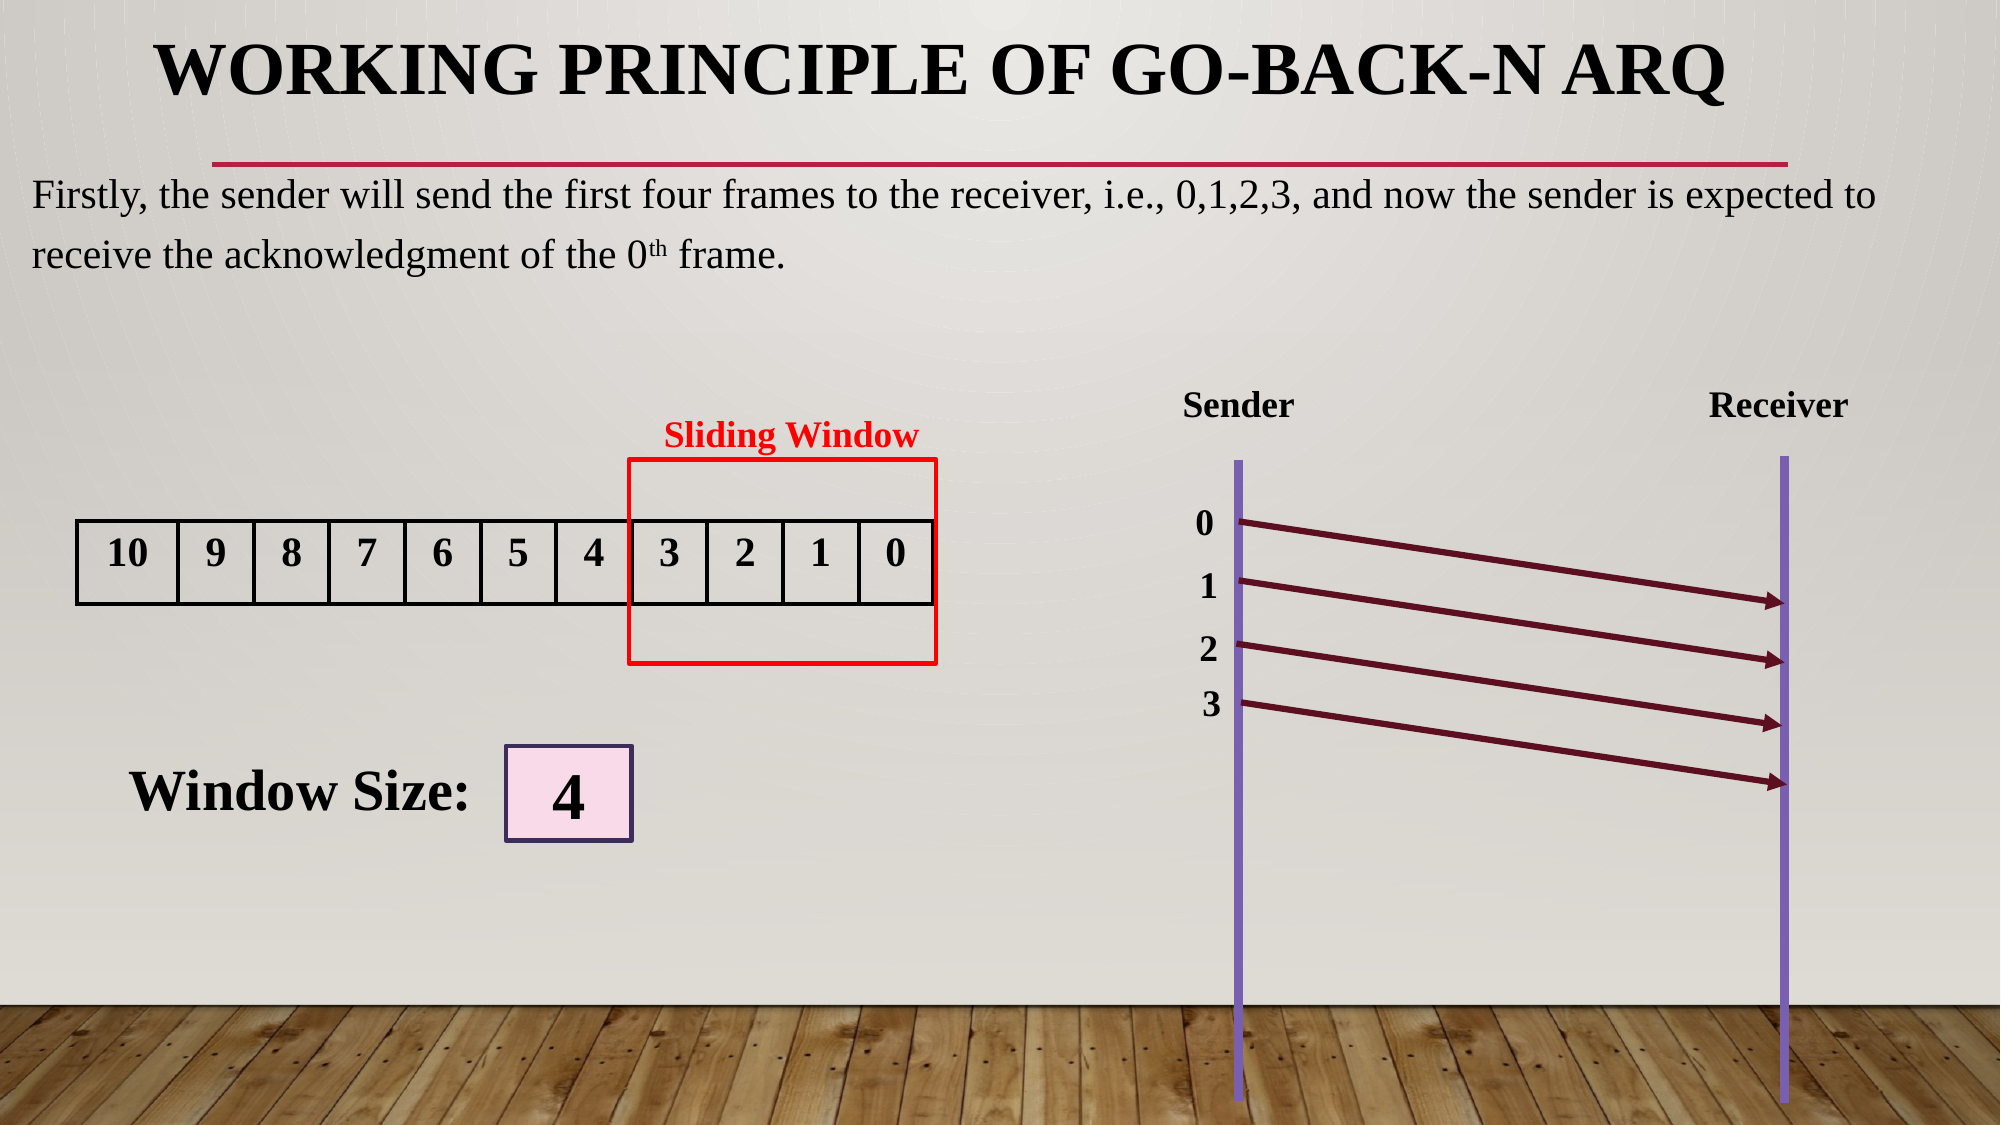

# WORKING PRINCIPLE OF GO-BACK-N ARQ
Firstly, the sender will send the first four frames to the receiver, i.e., 0,1,2,3, and now the sender is expected to receive the acknowledgment of the 0th frame.
Sender
Receiver
Sliding Window

0
| 10 | 9 | 8 | 7 | 6 | 5 | 4 | 3 | 2 | 1 | 0 |
| --- | --- | --- | --- | --- | --- | --- | --- | --- | --- | --- |
1
2
3
Window Size:
4